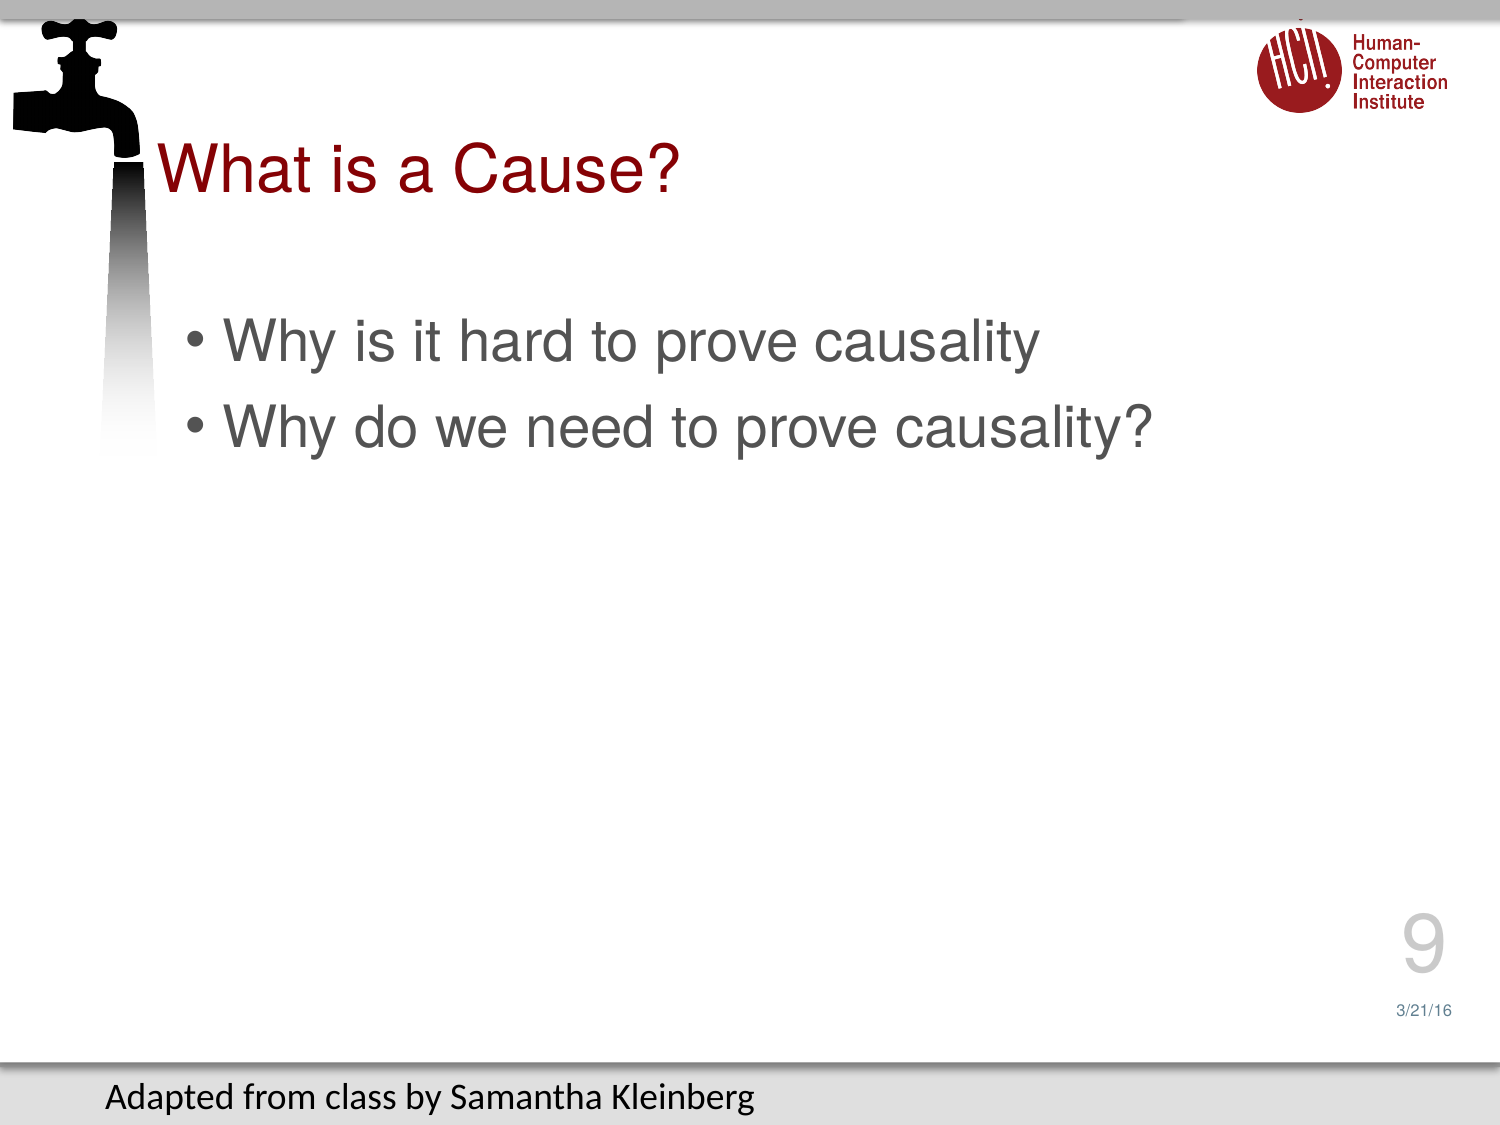

# What is a Cause?
Why is it hard to prove causality
Why do we need to prove causality?
9
3/21/16
Adapted from class by Samantha Kleinberg